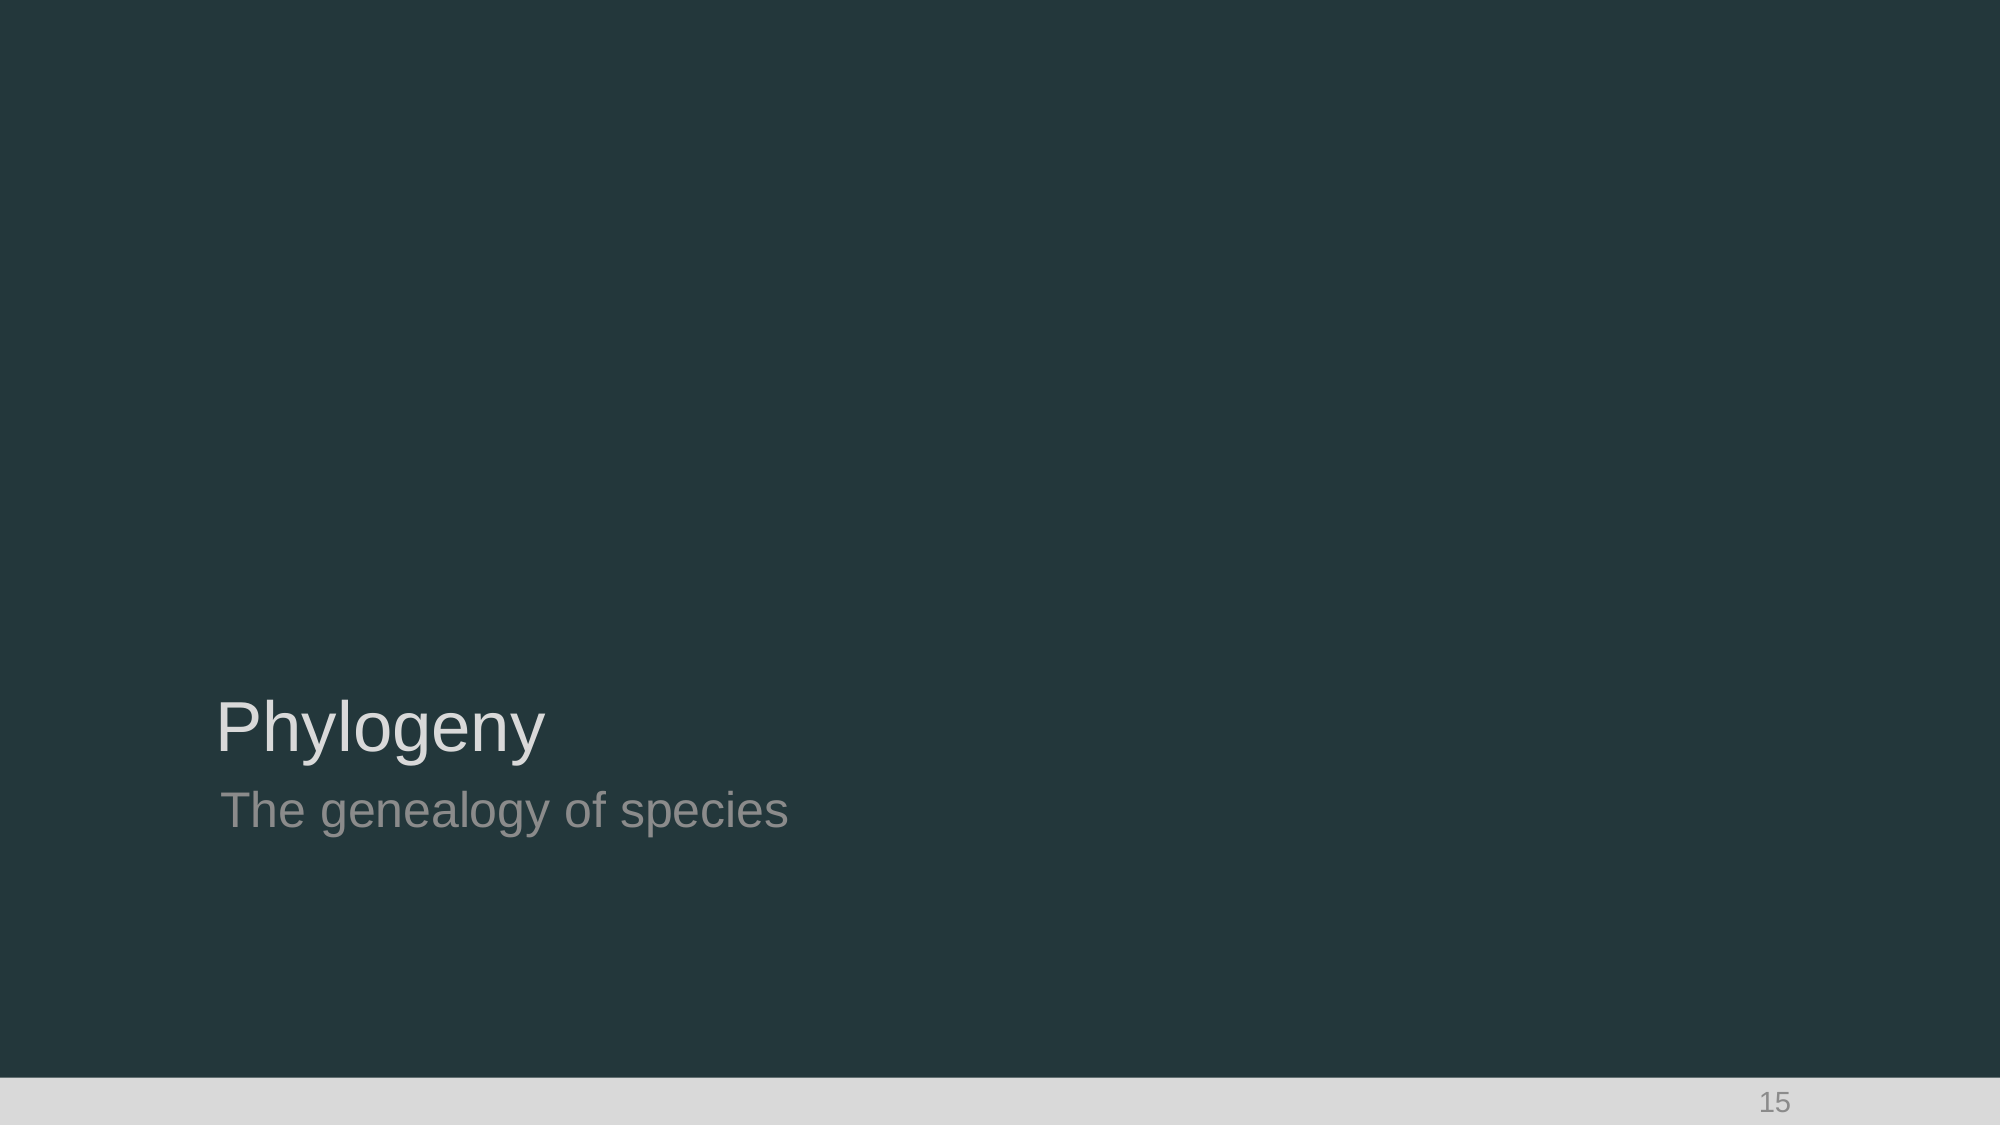

# Phylogeny
The genealogy of species

15